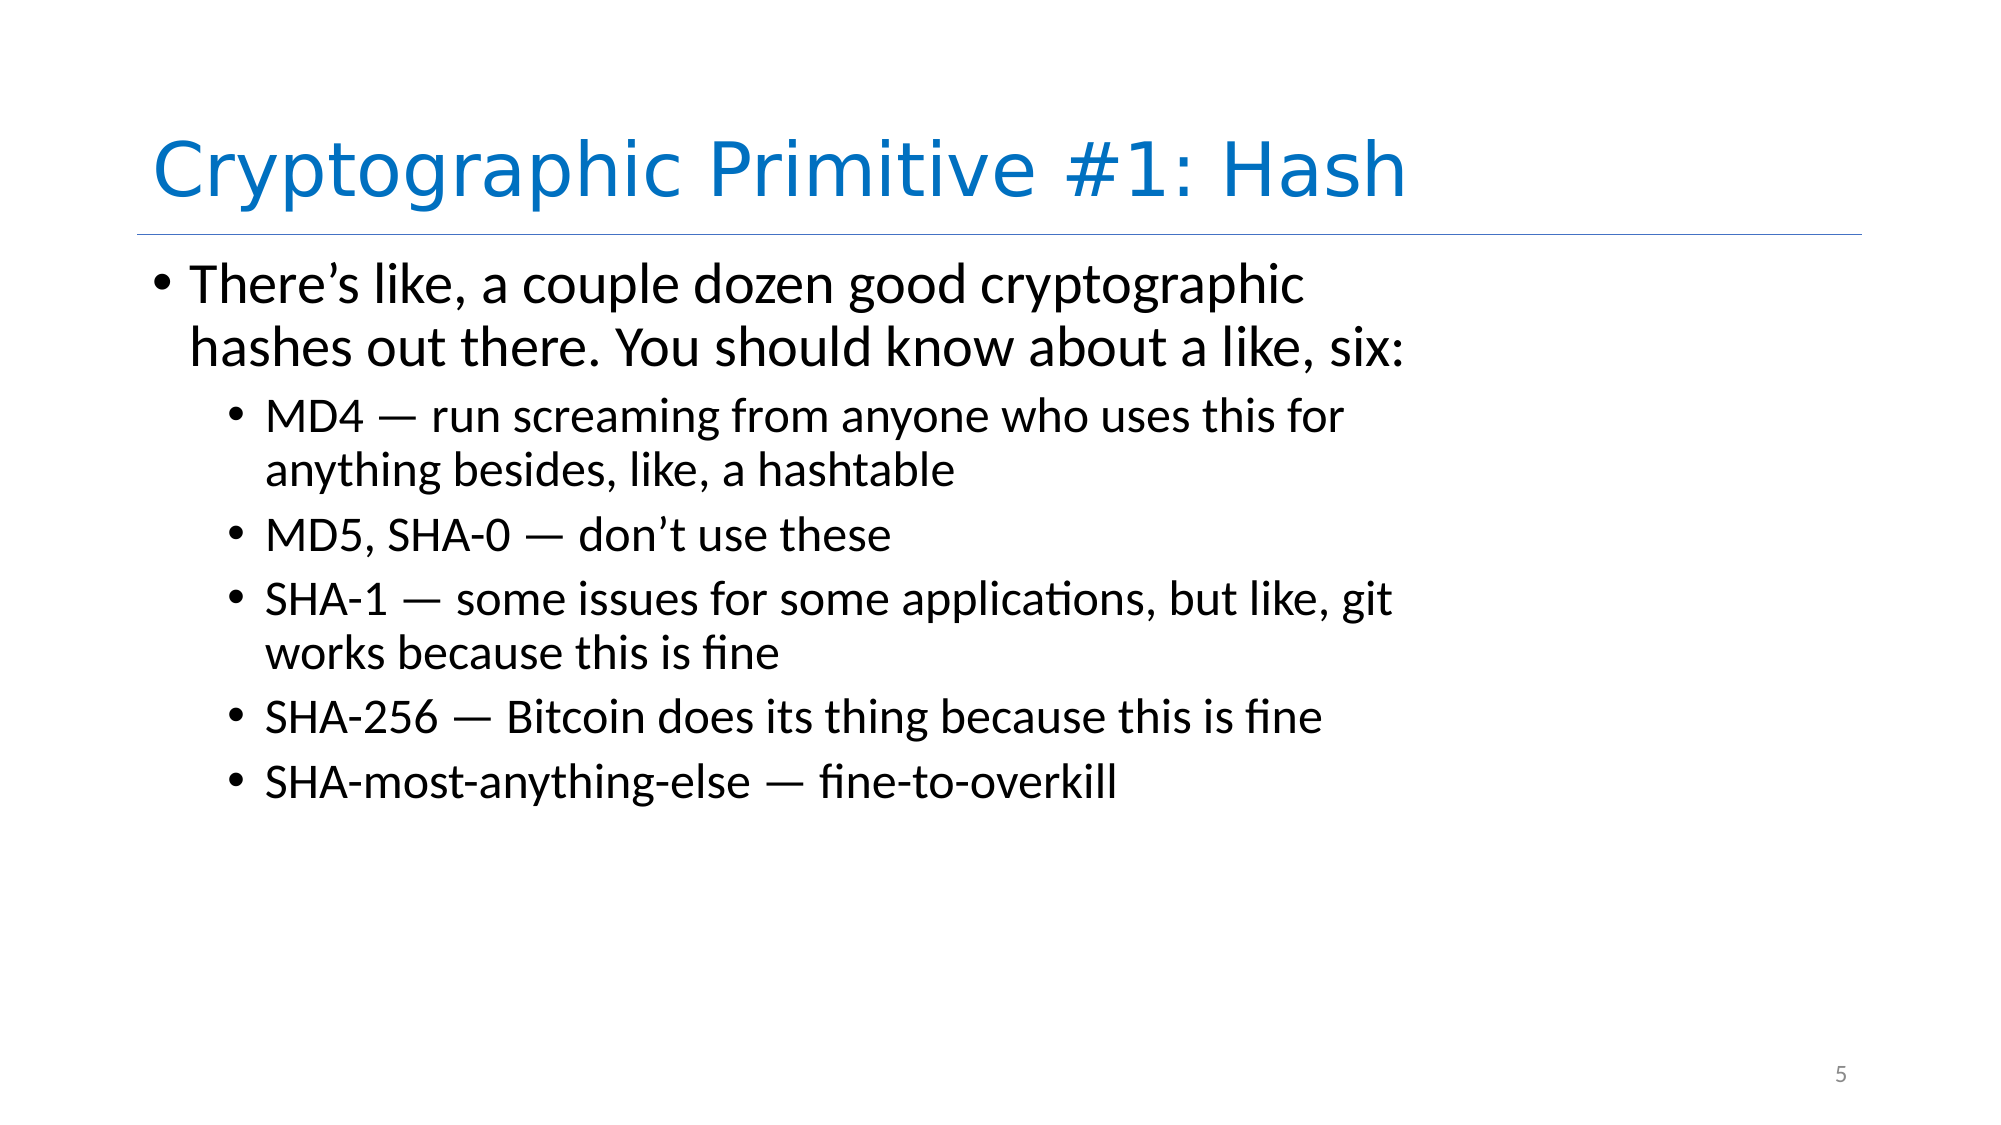

# Cryptographic Primitive #1: Hash
There’s like, a couple dozen good cryptographic hashes out there. You should know about a like, six:
MD4 — run screaming from anyone who uses this for anything besides, like, a hashtable
MD5, SHA-0 — don’t use these
SHA-1 — some issues for some applications, but like, git works because this is fine
SHA-256 — Bitcoin does its thing because this is fine
SHA-most-anything-else — fine-to-overkill
5